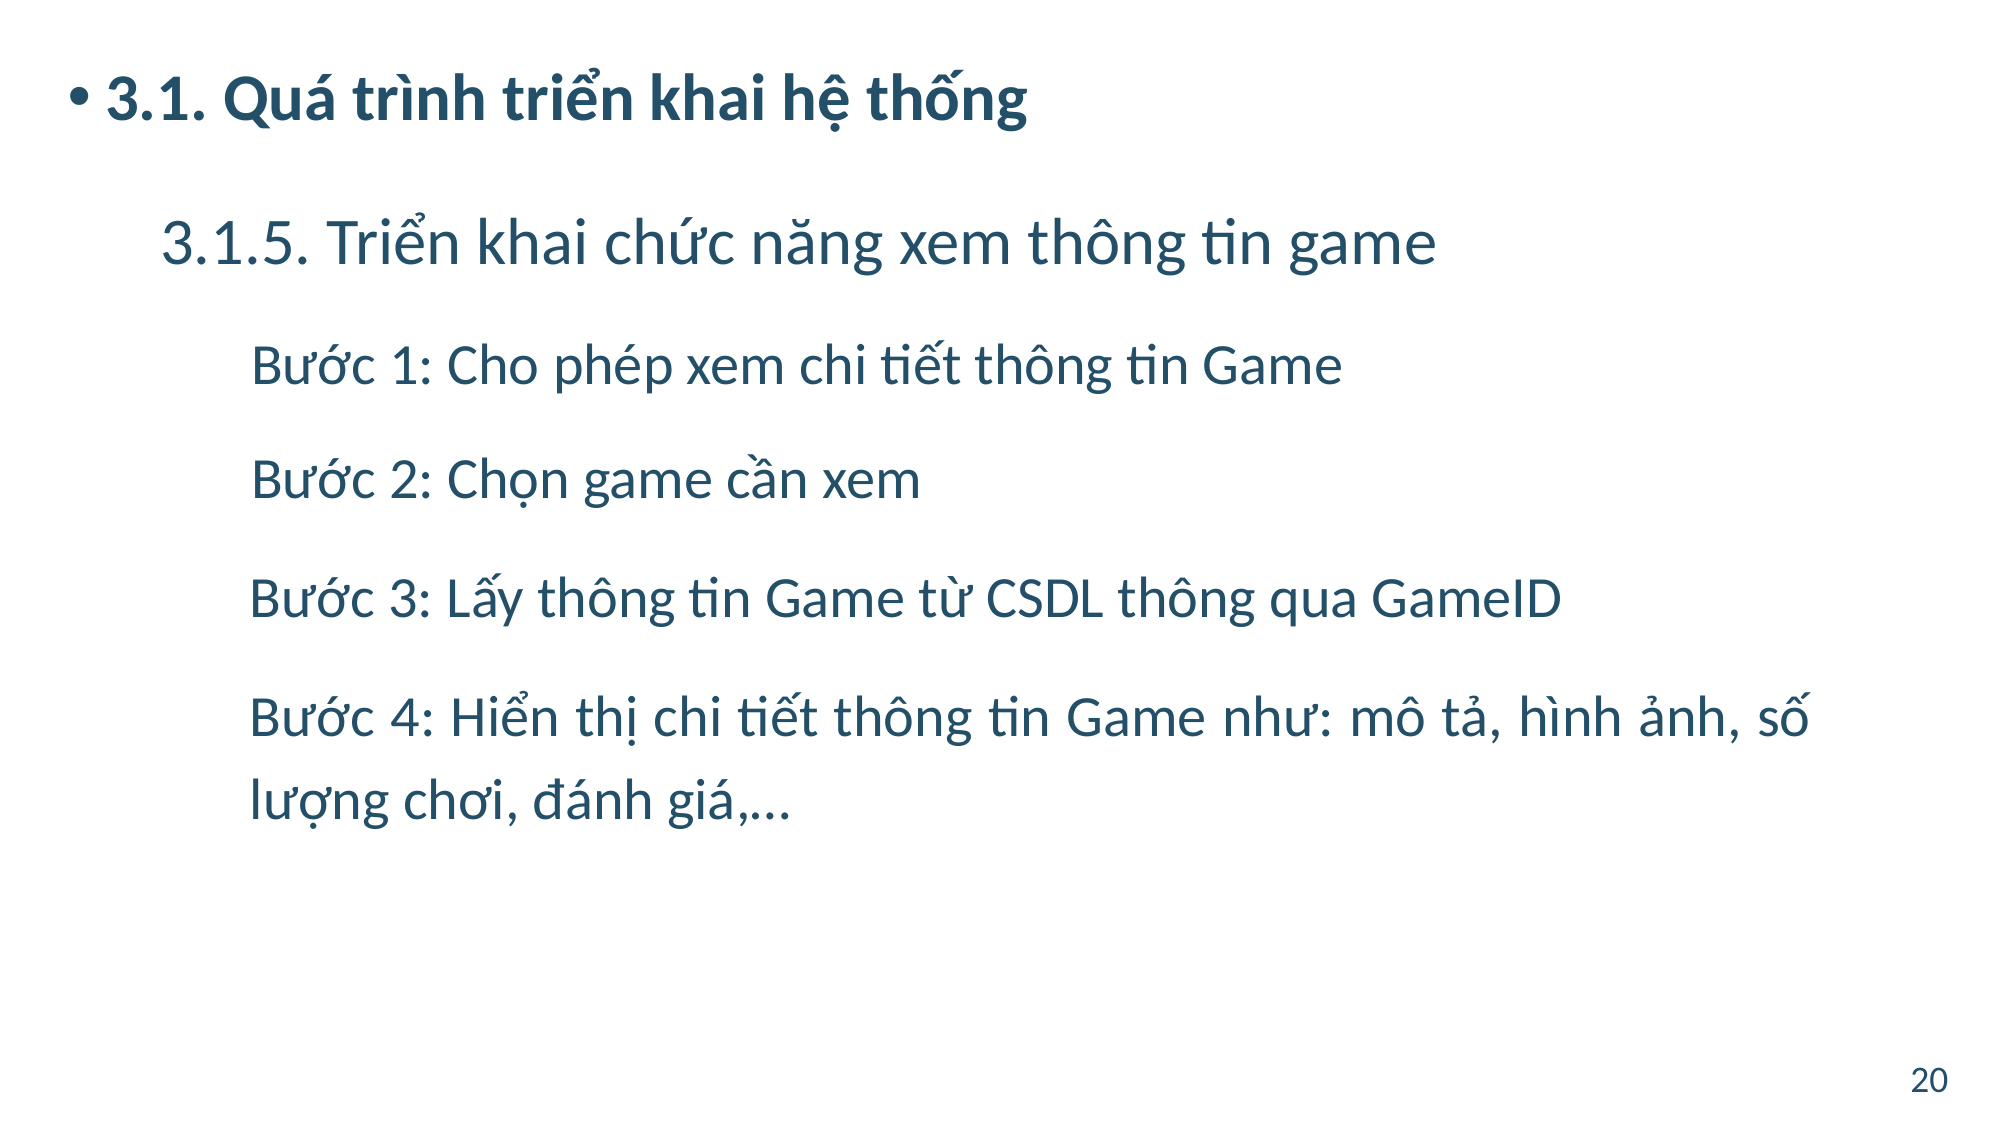

3.1. Quá trình triển khai hệ thống
3.1.5. Triển khai chức năng xem thông tin game
Bước 1: Cho phép xem chi tiết thông tin Game
Bước 2: Chọn game cần xem
Bước 3: Lấy thông tin Game từ CSDL thông qua GameID
Bước 4: Hiển thị chi tiết thông tin Game như: mô tả, hình ảnh, số lượng chơi, đánh giá,…
20